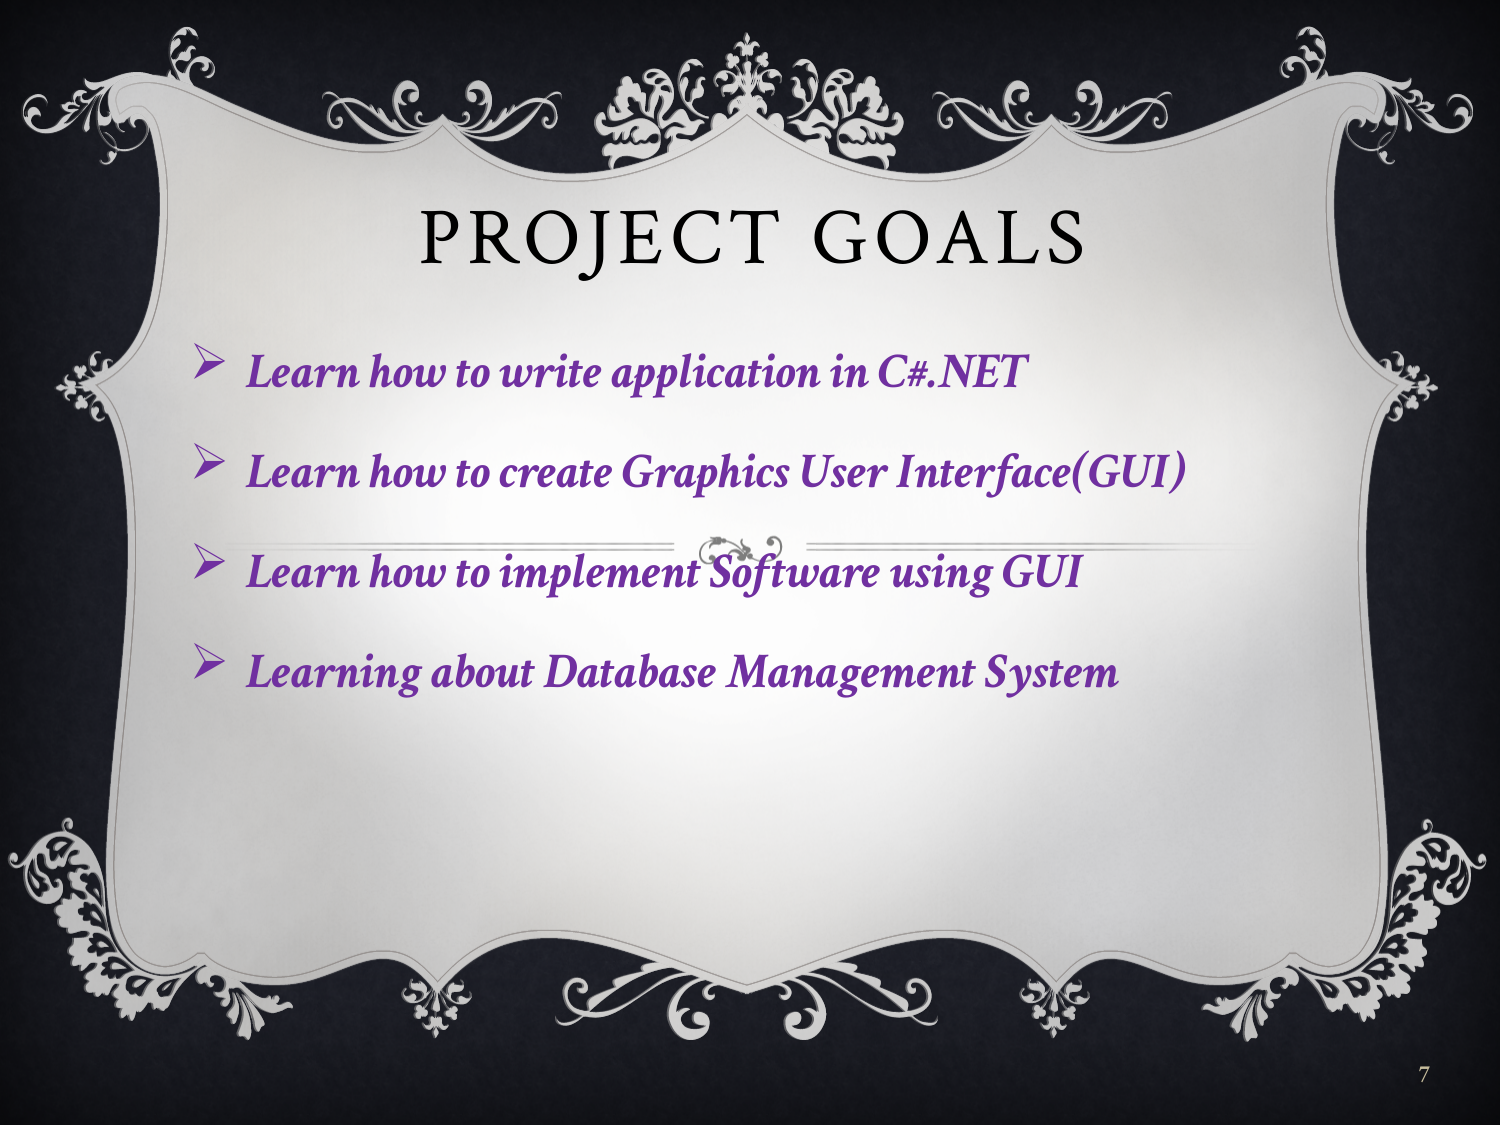

# Project goals
Learn how to write application in C#.NET
Learn how to create Graphics User Interface(GUI)
Learn how to implement Software using GUI
Learning about Database Management System

7